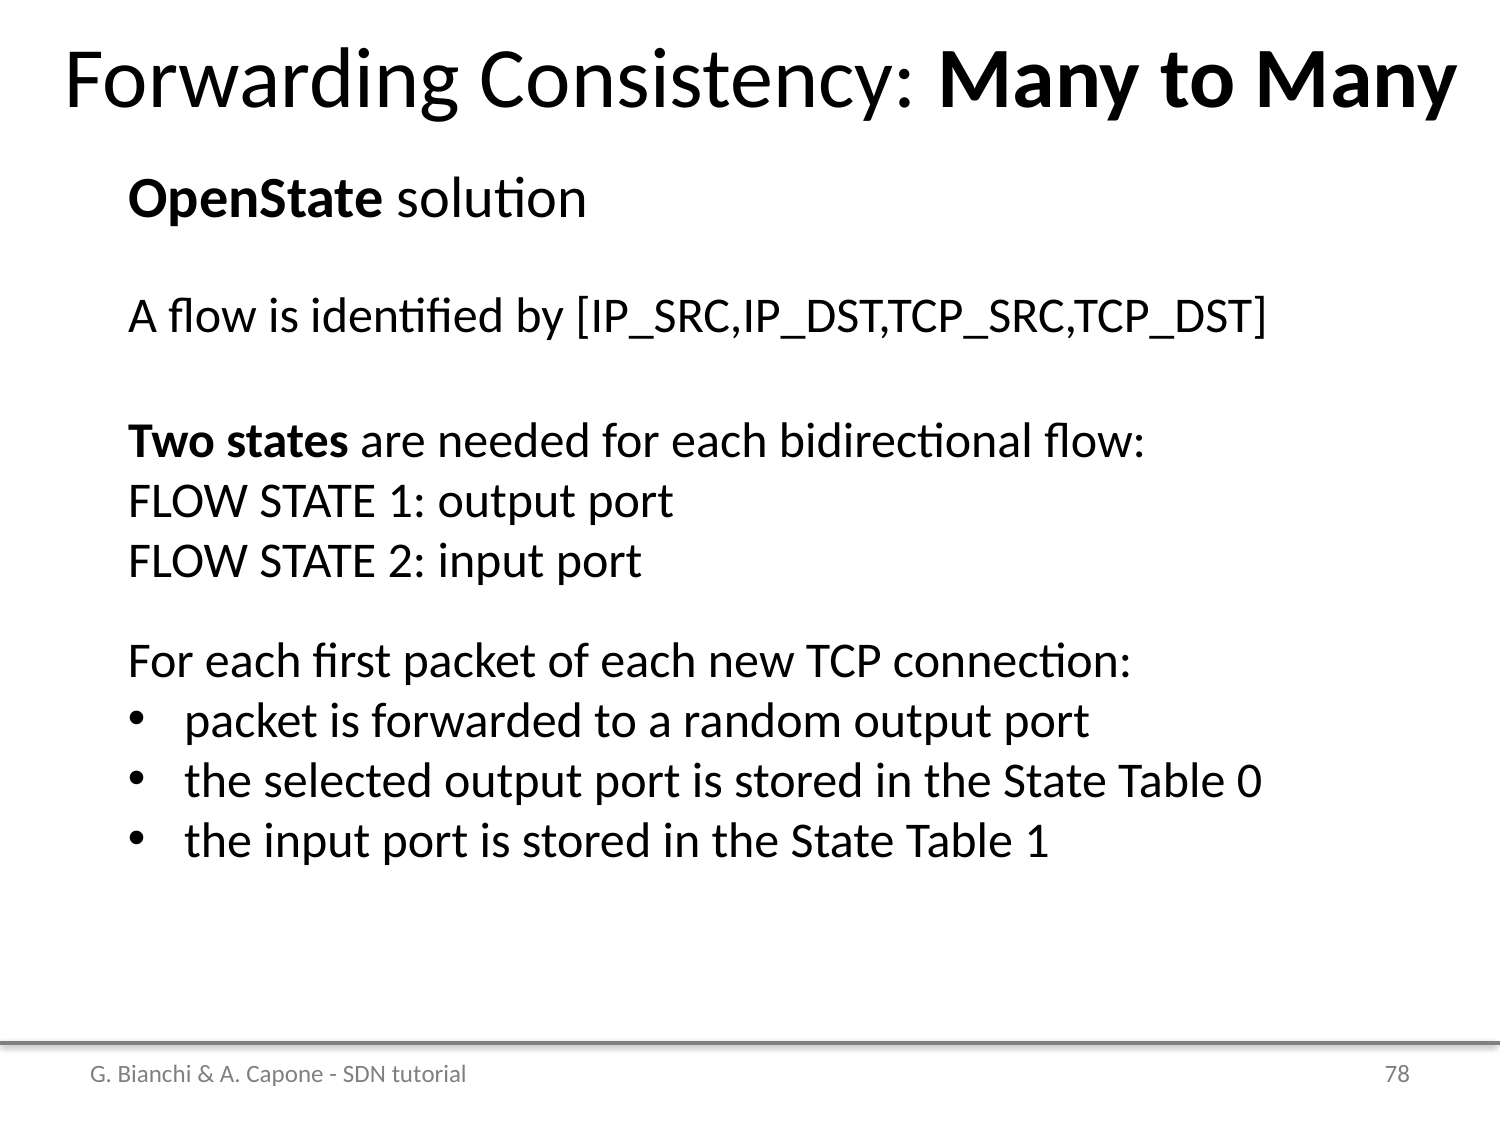

# Forwarding Consistency: Many to Many
OpenState solution
A flow is identified by [IP_SRC,IP_DST,TCP_SRC,TCP_DST]
Two states are needed for each bidirectional flow:
FLOW STATE 1: output port
FLOW STATE 2: input port
For each first packet of each new TCP connection:
packet is forwarded to a random output port
the selected output port is stored in the State Table 0
the input port is stored in the State Table 1
G. Bianchi & A. Capone - SDN tutorial
78